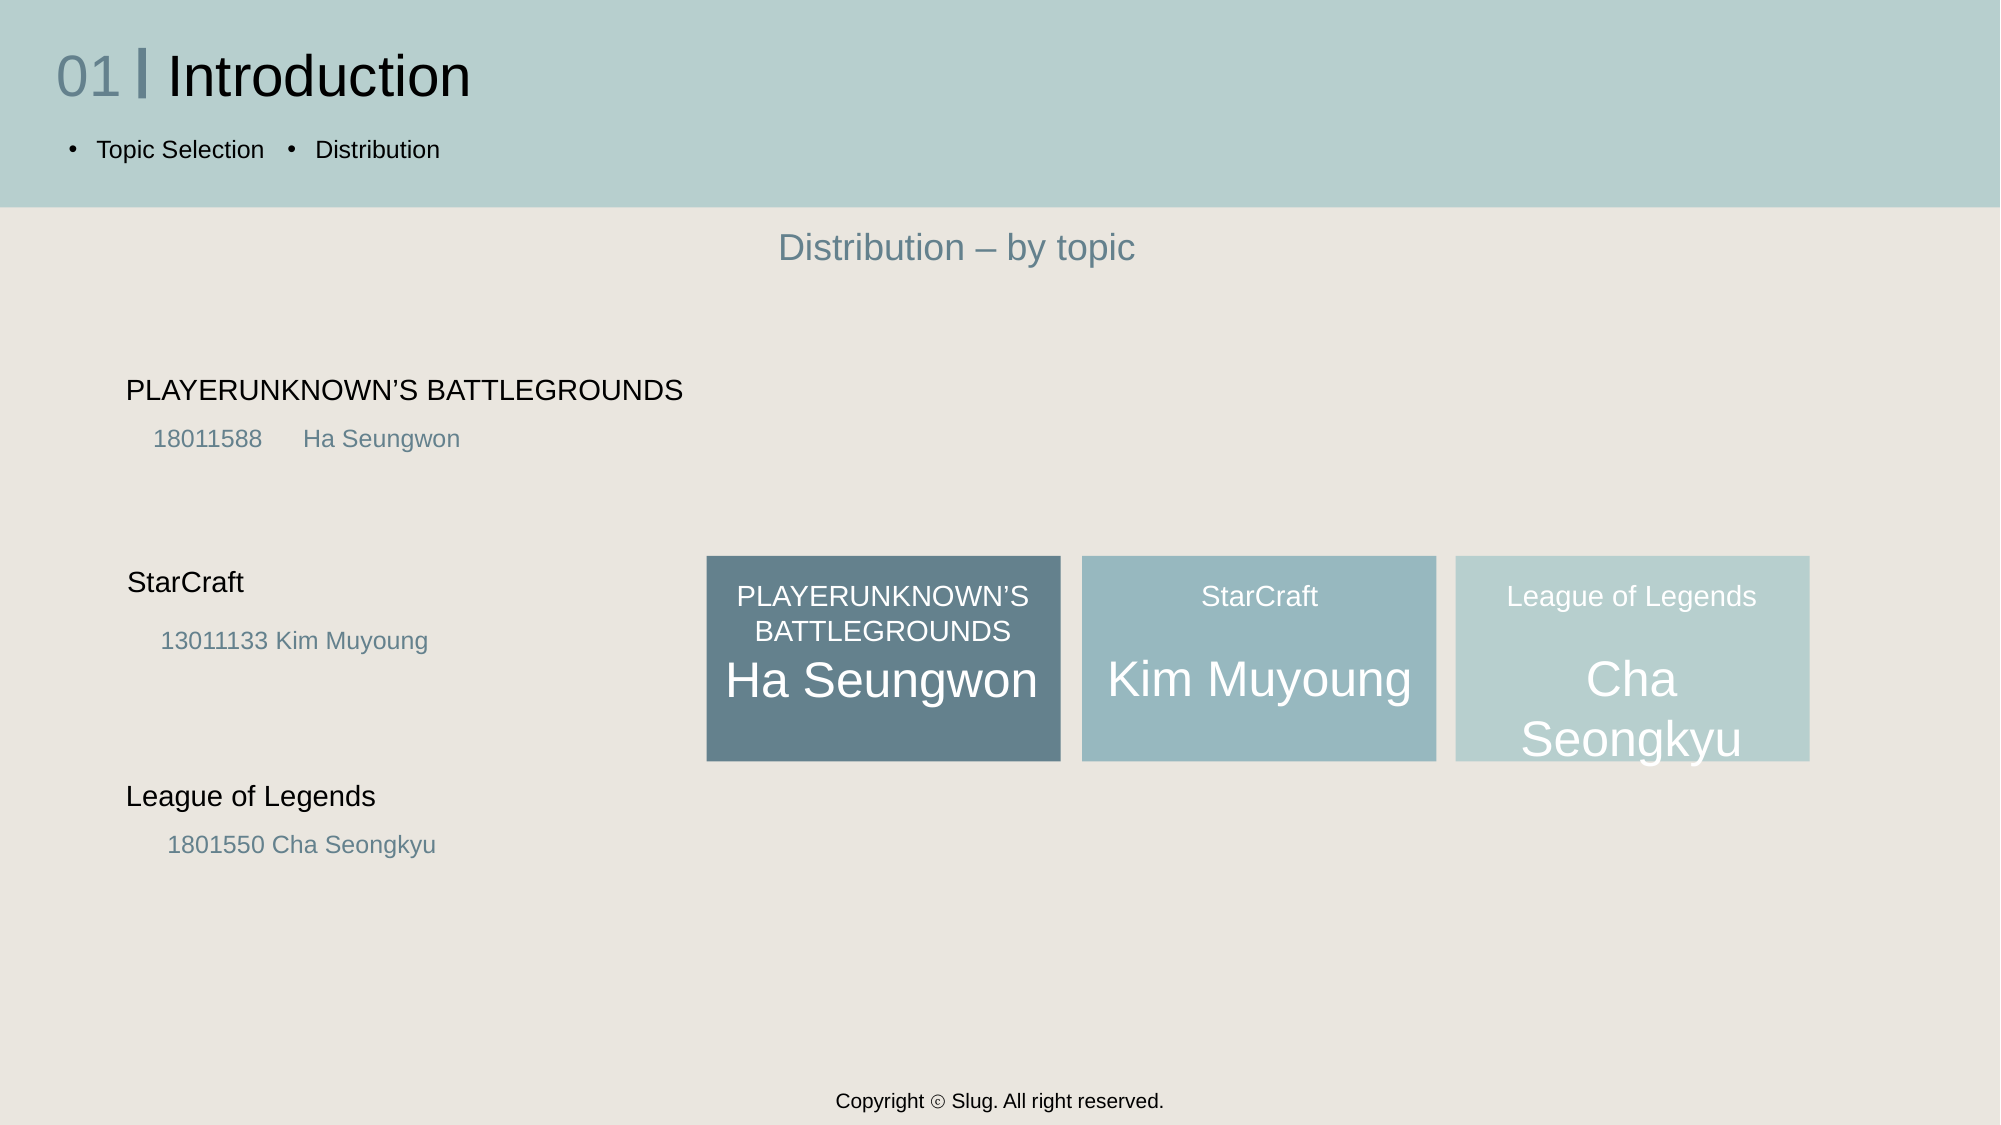

01
Introduction

Topic Selection
Distribution
Distribution – by topic
PLAYERUNKNOWN’S BATTLEGROUNDS
18011588	Ha Seungwon
StarCraft

PLAYERUNKNOWN’S BATTLEGROUNDS
StarCraft
League of Legends
13011133 Kim Muyoung
Cha Seongkyu
Kim Muyoung
Ha Seungwon
League of Legends
1801550 Cha Seongkyu
Copyright ⓒ Slug. All right reserved.